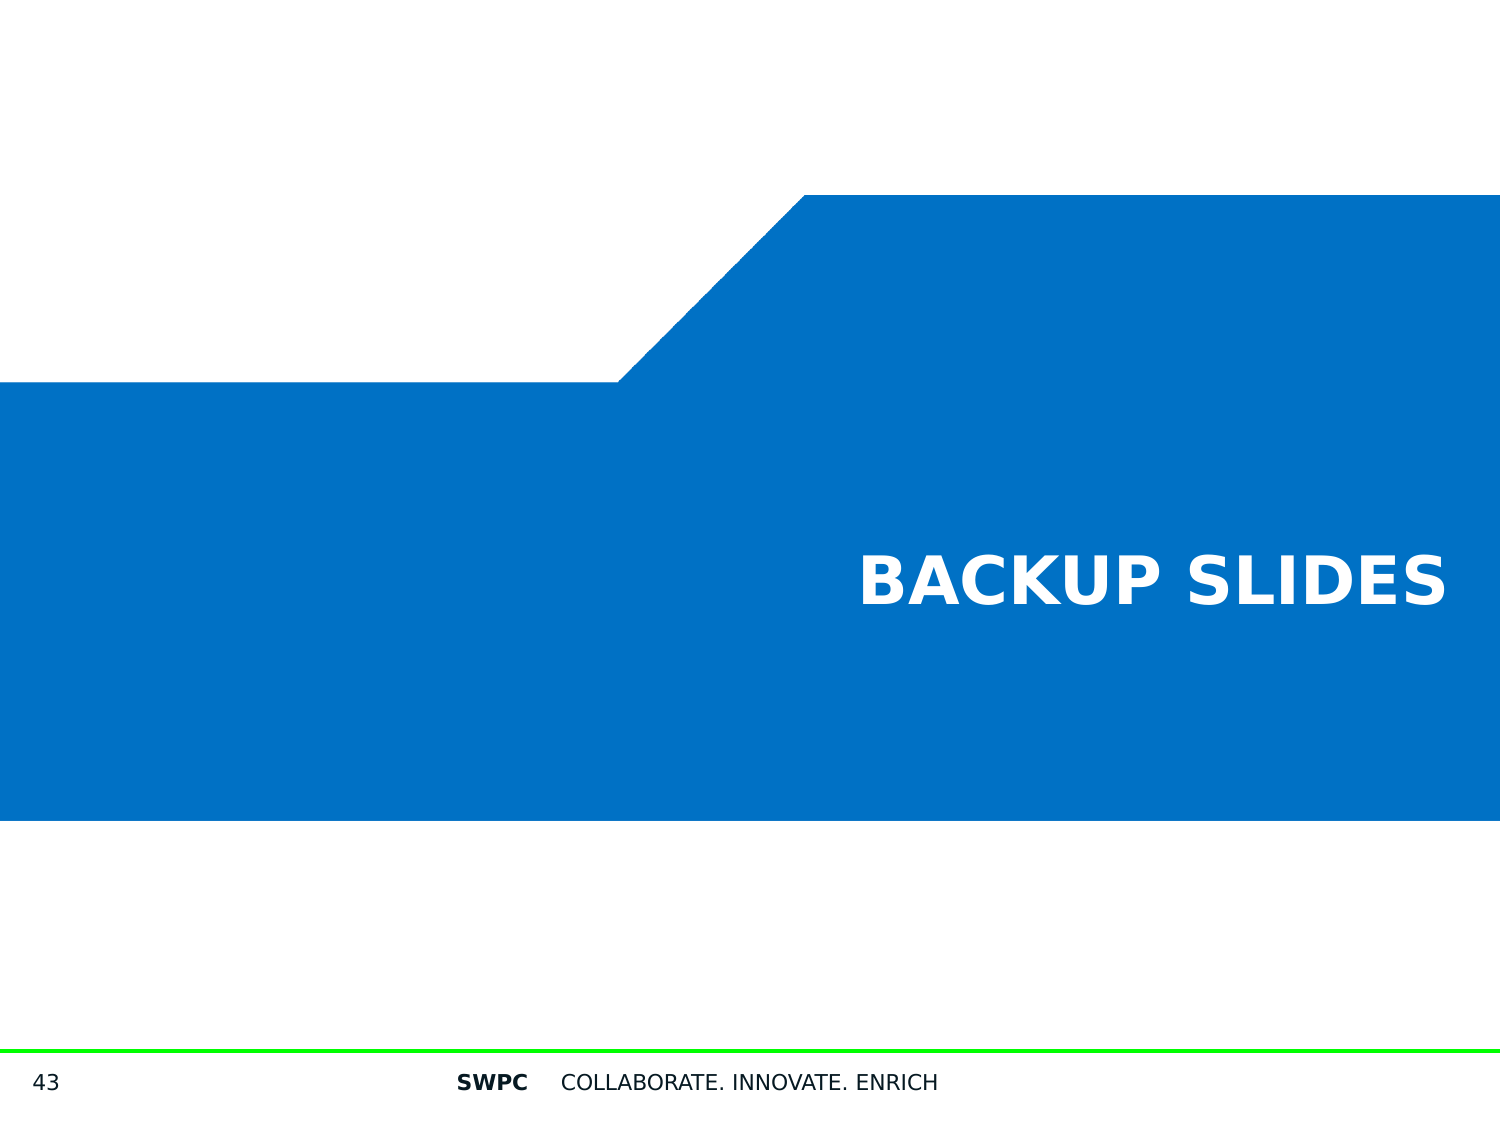

# Backup Slides
SWPC
COLLABORATE. INNOVATE. ENRICH
43